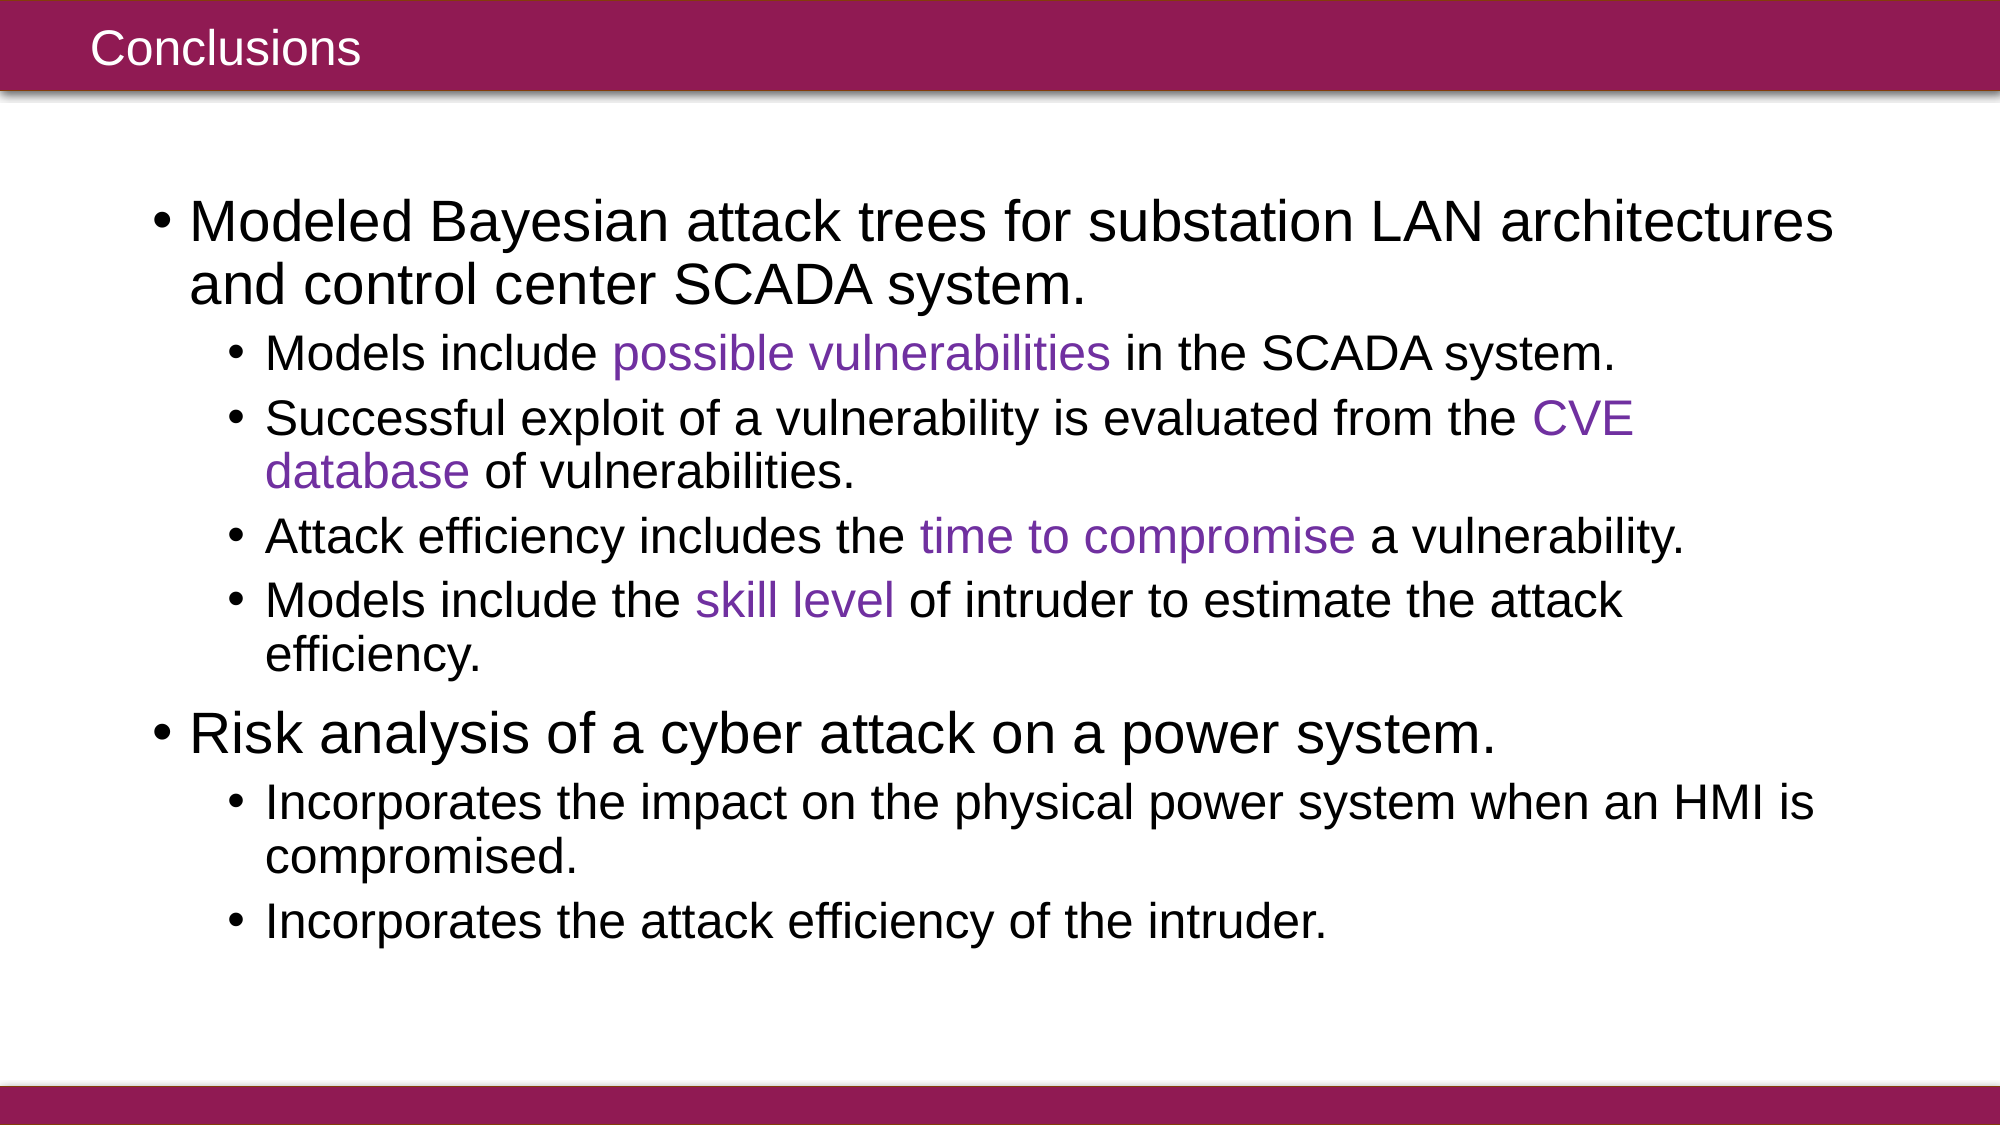

Conclusions

Modeled Bayesian attack trees for substation LAN architectures and control center SCADA system.
Models include possible vulnerabilities in the SCADA system.
Successful exploit of a vulnerability is evaluated from the CVE database of vulnerabilities.
Attack efficiency includes the time to compromise a vulnerability.
Models include the skill level of intruder to estimate the attack efficiency.
Risk analysis of a cyber attack on a power system.
Incorporates the impact on the physical power system when an HMI is compromised.
Incorporates the attack efficiency of the intruder.